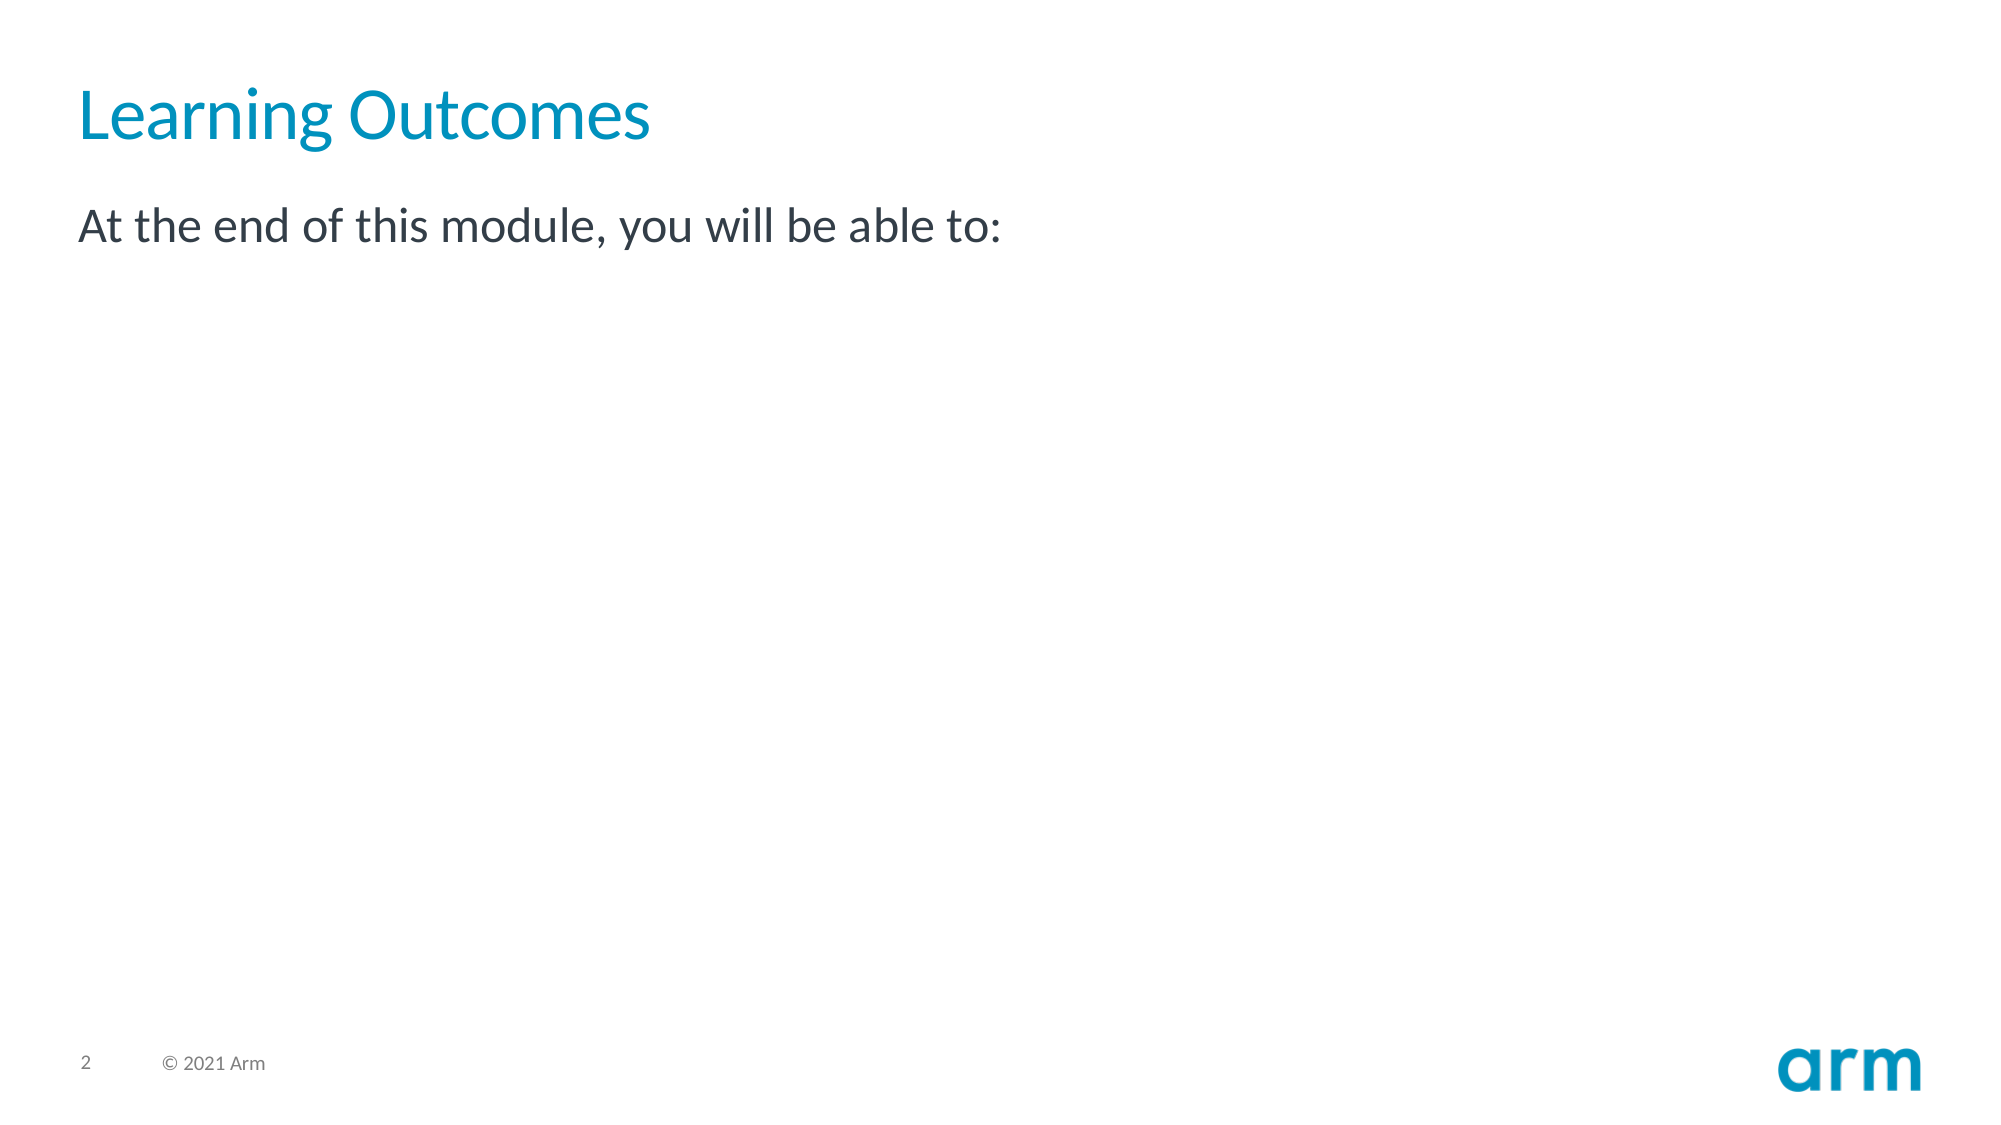

# Learning Outcomes
At the end of this module, you will be able to: